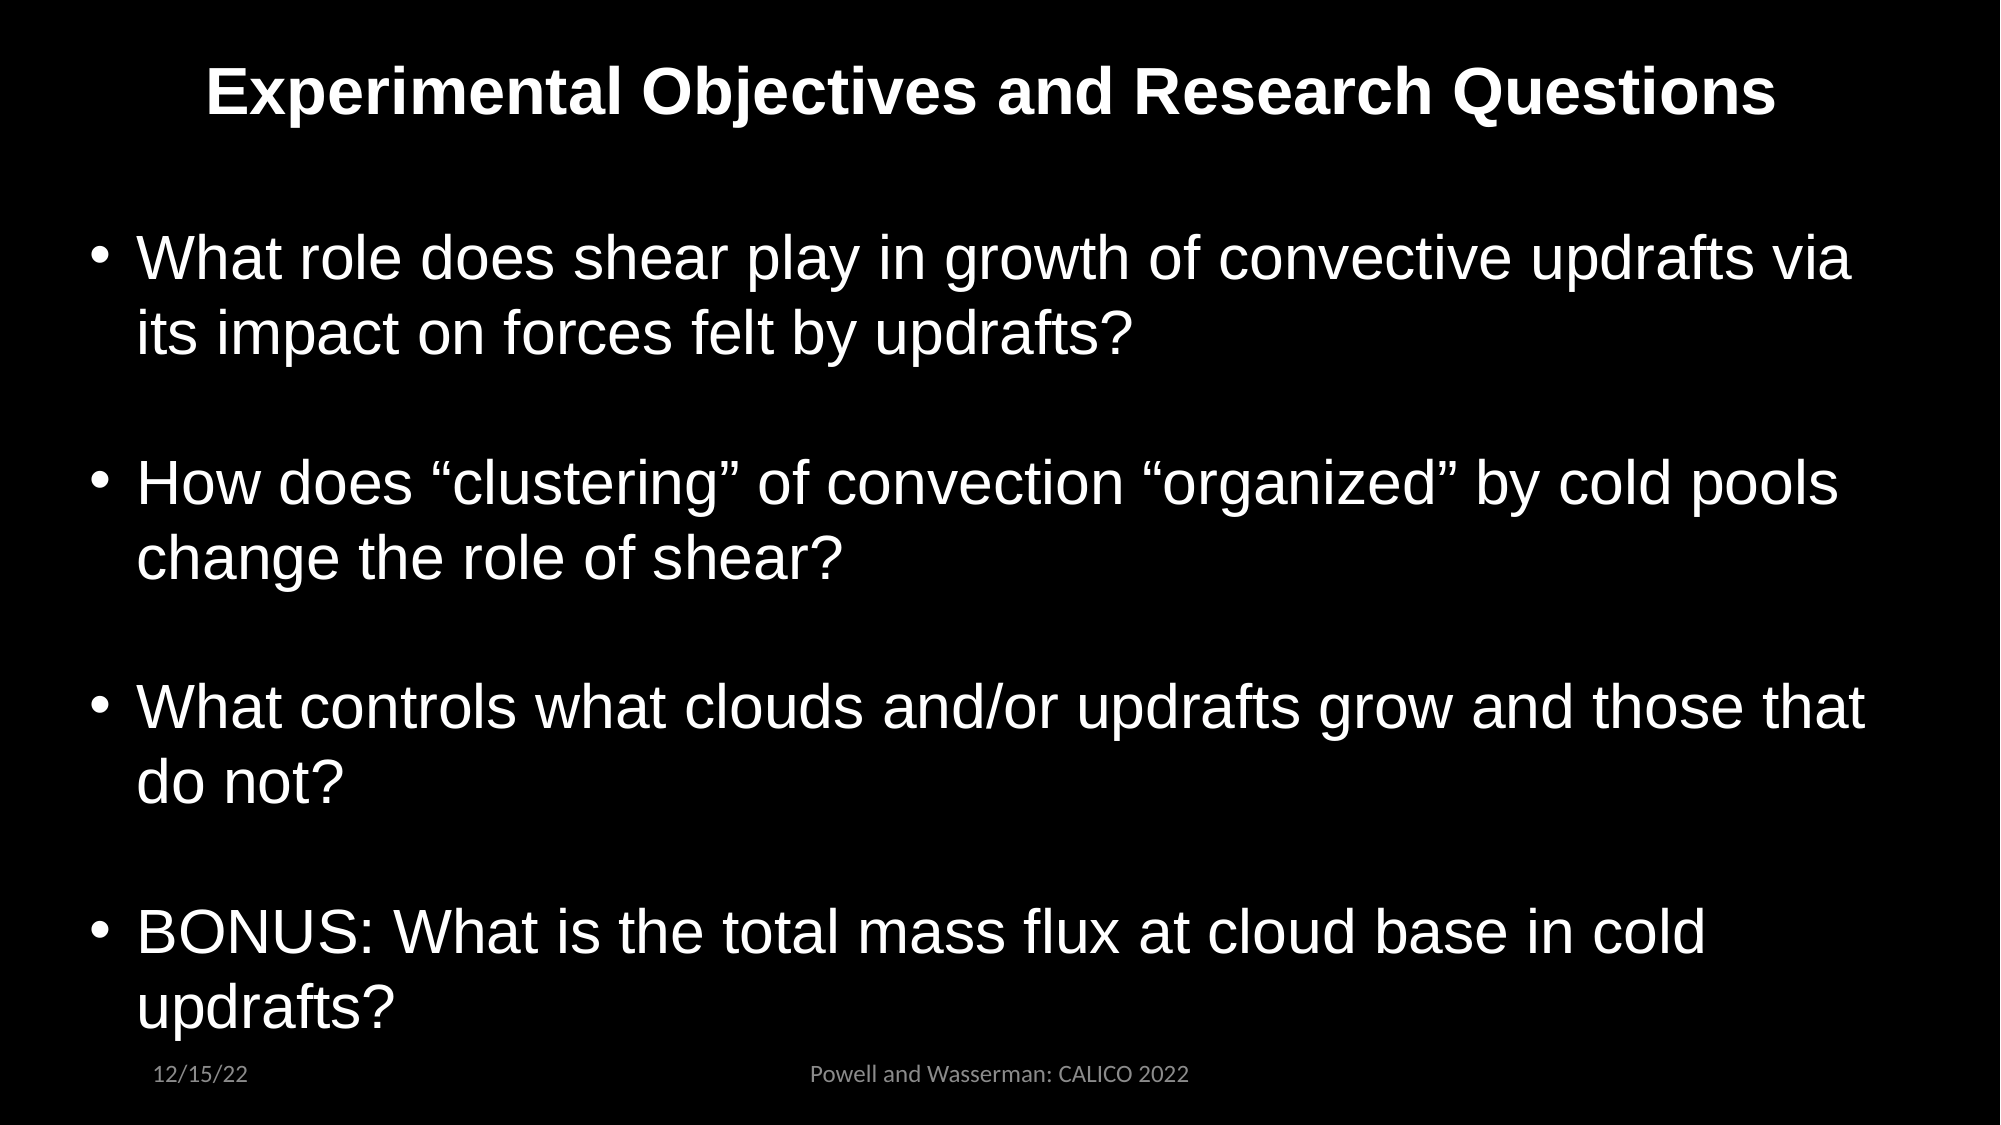

Experimental Objectives and Research Questions
What role does shear play in growth of convective updrafts via its impact on forces felt by updrafts?

How does “clustering” of convection “organized” by cold pools change the role of shear?

What controls what clouds and/or updrafts grow and those that do not?

BONUS: What is the total mass flux at cloud base in cold updrafts?
12/15/22
Powell and Wasserman: CALICO 2022